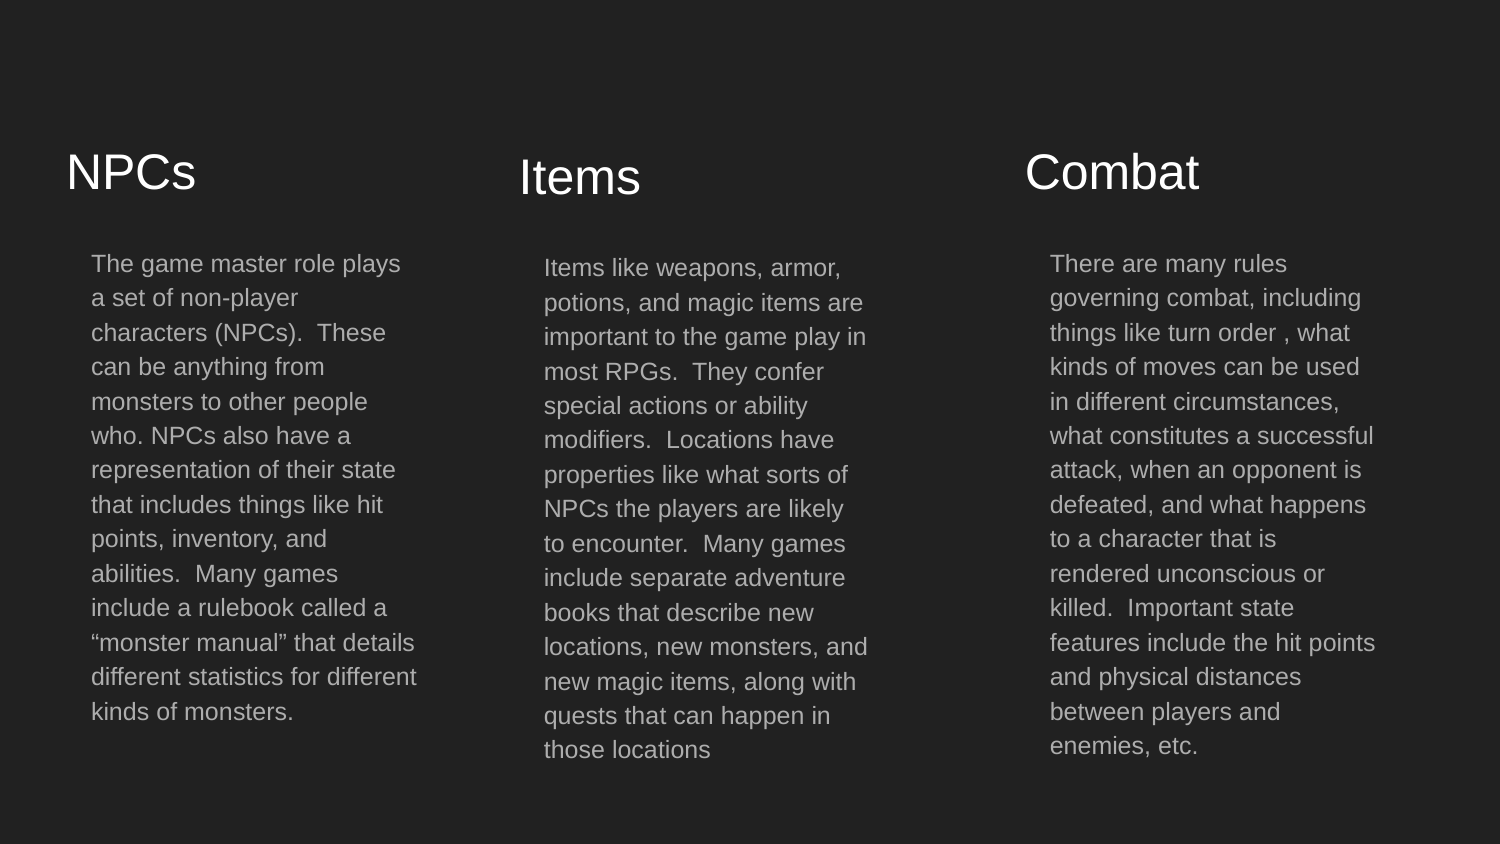

# NPCs
Combat
Items
The game master role plays a set of non-player characters (NPCs).  These can be anything from monsters to other people who. NPCs also have a representation of their state that includes things like hit points, inventory, and abilities.  Many games include a rulebook called a “monster manual” that details different statistics for different kinds of monsters.
There are many rules governing combat, including things like turn order , what kinds of moves can be used in different circumstances, what constitutes a successful attack, when an opponent is defeated, and what happens to a character that is rendered unconscious or killed.  Important state features include the hit points and physical distances between players and enemies, etc.
Items like weapons, armor, potions, and magic items are important to the game play in most RPGs.  They confer special actions or ability modifiers.  Locations have properties like what sorts of NPCs the players are likely to encounter.  Many games include separate adventure books that describe new locations, new monsters, and new magic items, along with quests that can happen in those locations